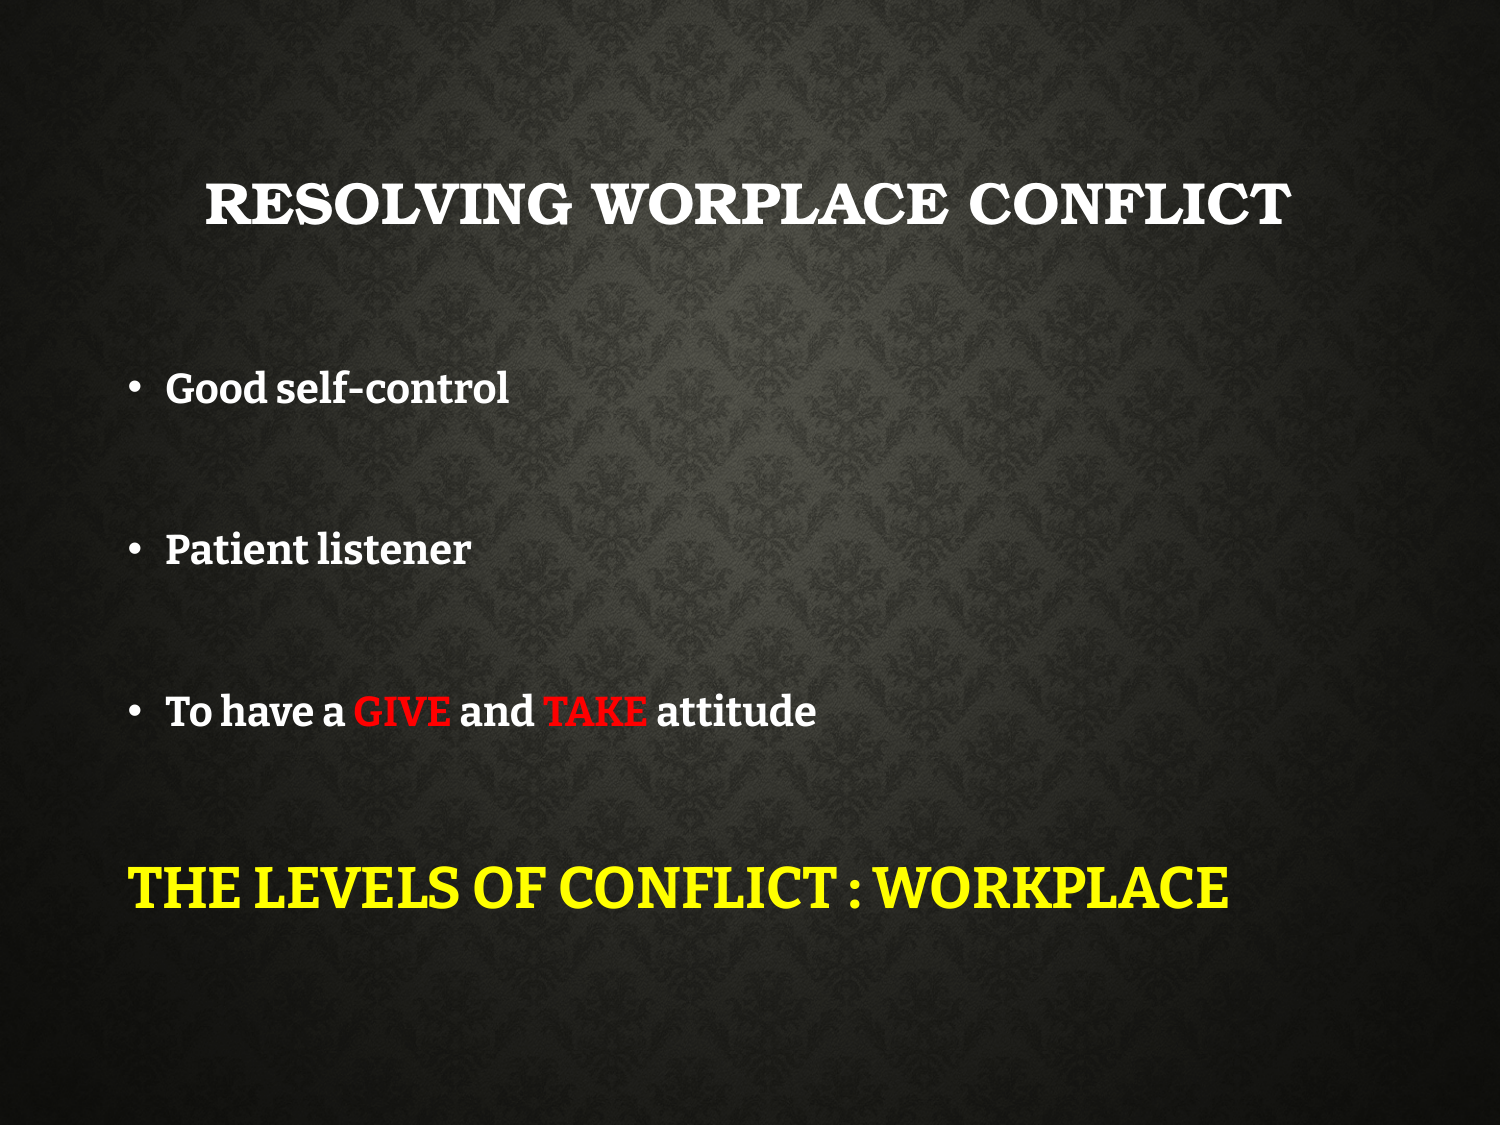

# RESOLVING WORPLACE CONFLICT
Good self-control

Patient listener

To have a GIVE and TAKE attitude

THE LEVELS OF CONFLICT : WORKPLACE